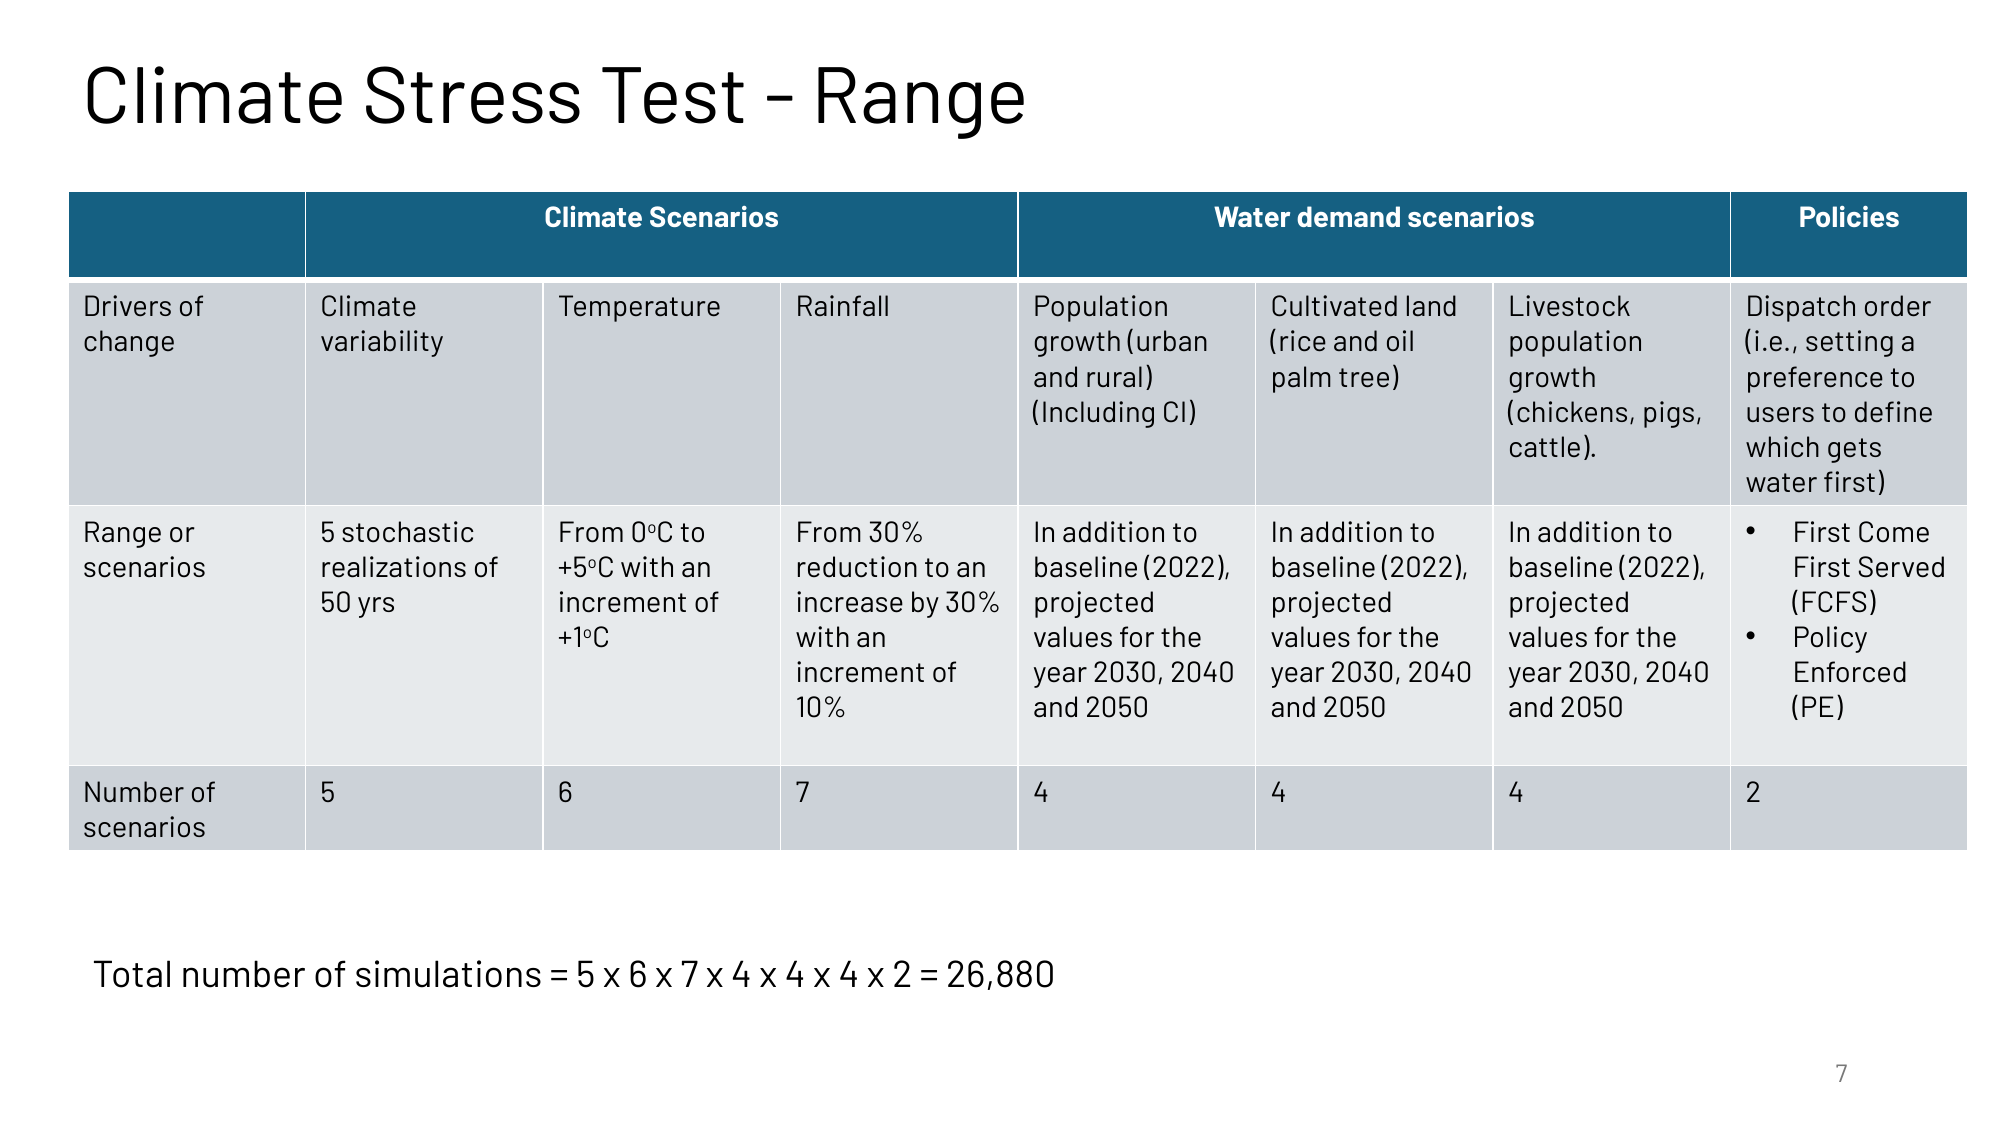

# Climate Stress Test - Range
|  | Climate Scenarios |  |  | Water demand scenarios |  |  | Policies |
| --- | --- | --- | --- | --- | --- | --- | --- |
| Drivers of change | Climate variability | Temperature | Rainfall | Population growth (urban and rural) (Including CI) | Cultivated land (rice and oil palm tree) | Livestock population growth (chickens, pigs, cattle). | Dispatch order (i.e., setting a preference to users to define which gets water first) |
| Range or scenarios | 5 stochastic realizations of 50 yrs | From 0oC to +5oC with an increment of +1oC | From 30% reduction to an increase by 30% with an increment of 10% | In addition to baseline (2022), projected values for the year 2030, 2040 and 2050 | In addition to baseline (2022), projected values for the year 2030, 2040 and 2050 | In addition to baseline (2022), projected values for the year 2030, 2040 and 2050 | First Come First Served (FCFS) Policy Enforced (PE) |
| Number of scenarios | 5 | 6 | 7 | 4 | 4 | 4 | 2 |
Total number of simulations = 5 x 6 x 7 x 4 x 4 x 4 x 2 = 26,880
7